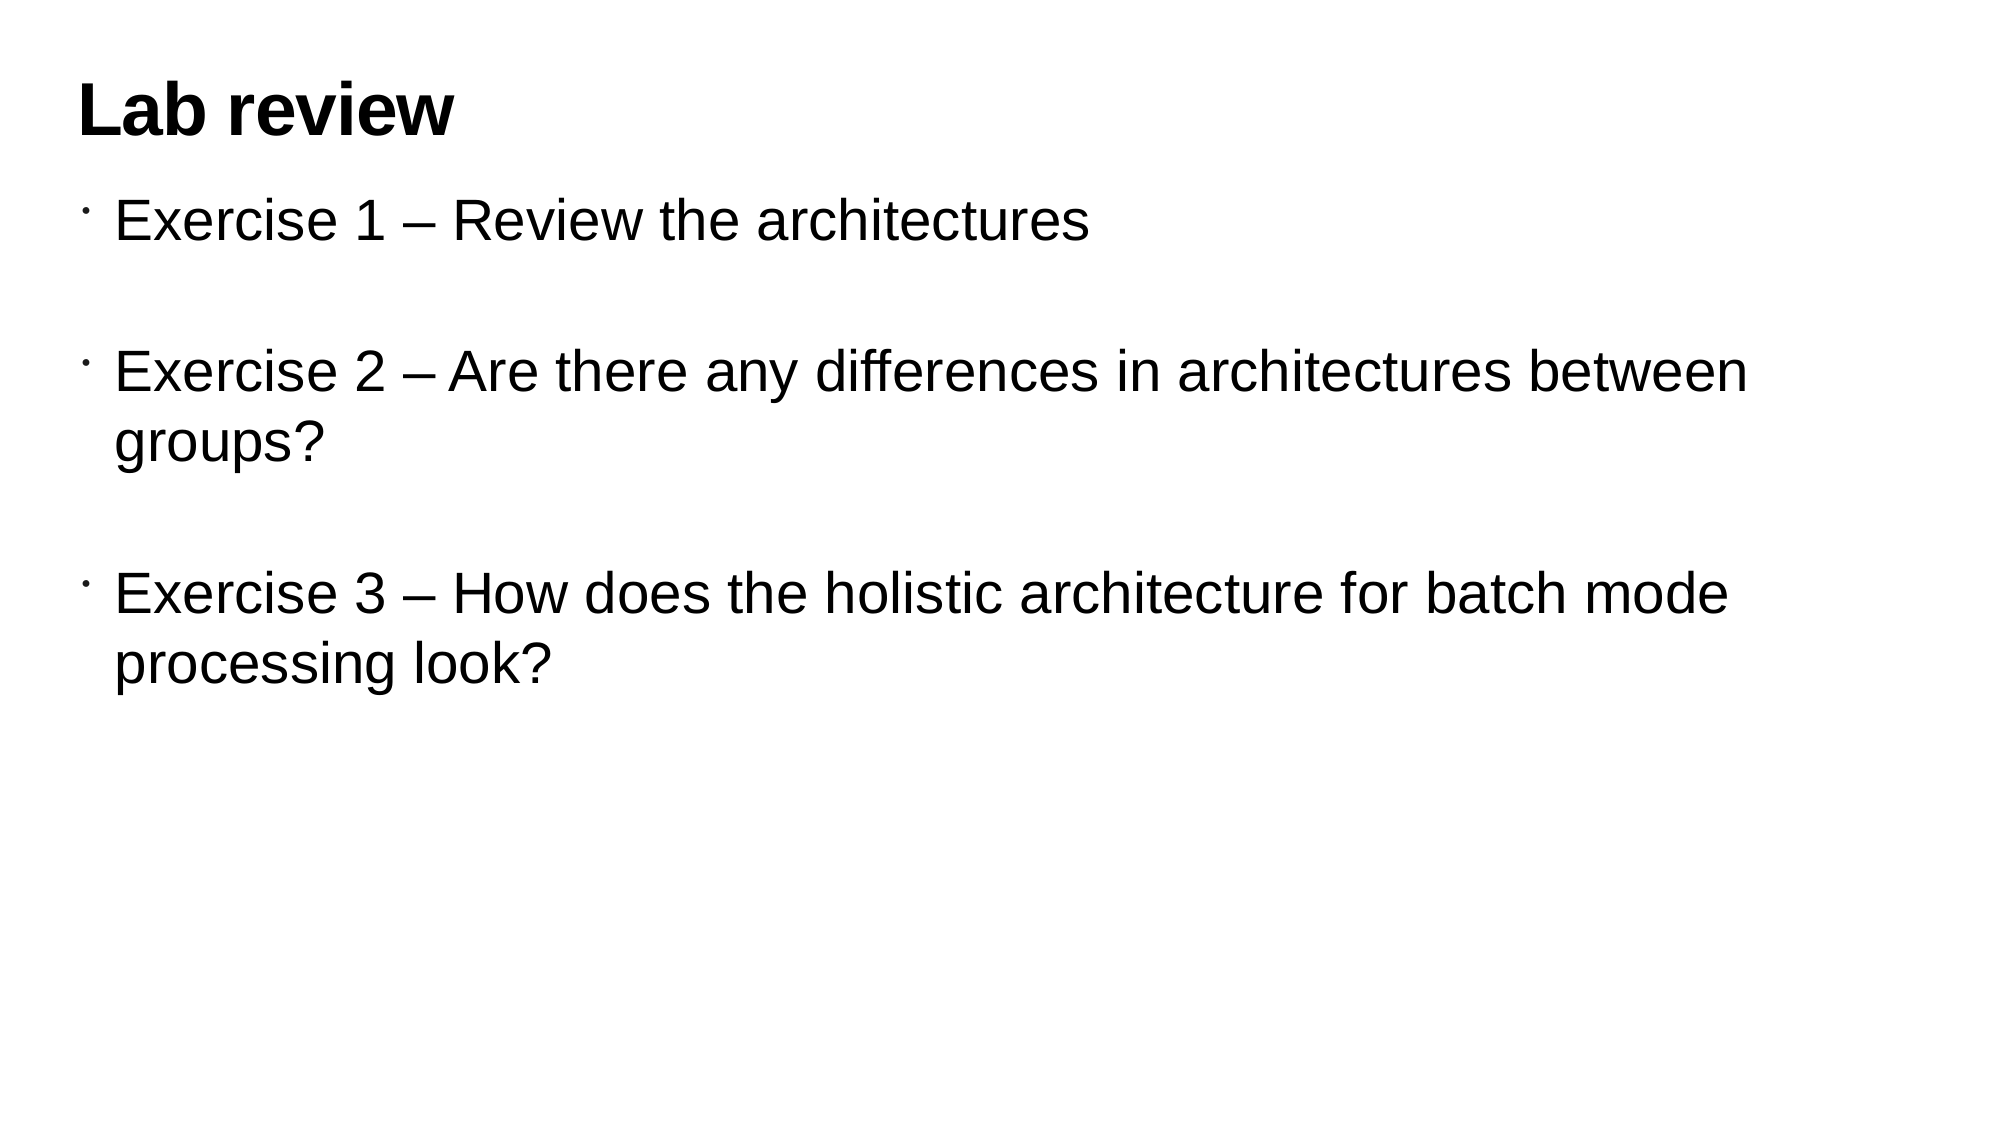

# Lab review
Exercise 1 – Review the architectures
Exercise 2 – Are there any differences in architectures between groups?
Exercise 3 – How does the holistic architecture for batch mode processing look?